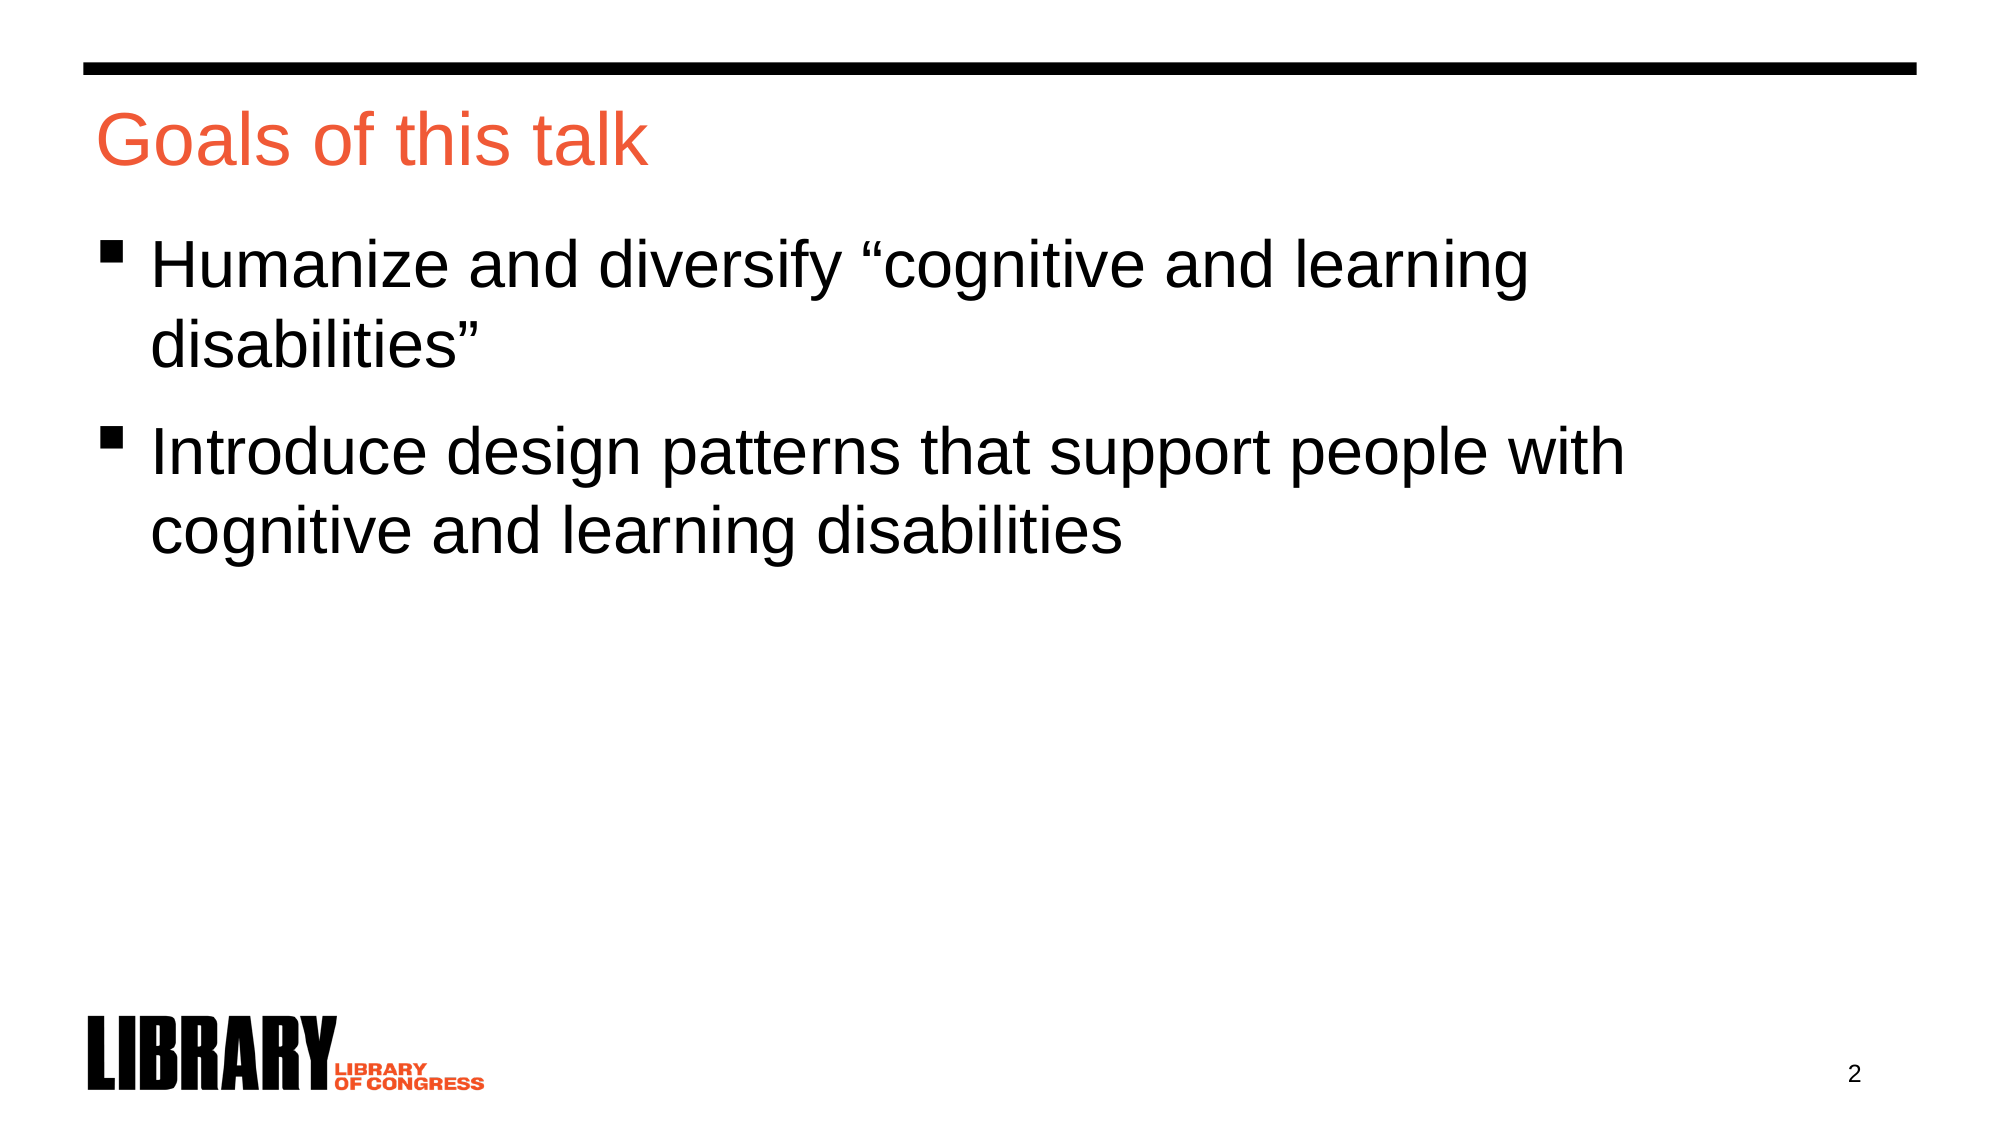

# Goals of this talk
Humanize and diversify “cognitive and learning disabilities”
Introduce design patterns that support people with cognitive and learning disabilities
2